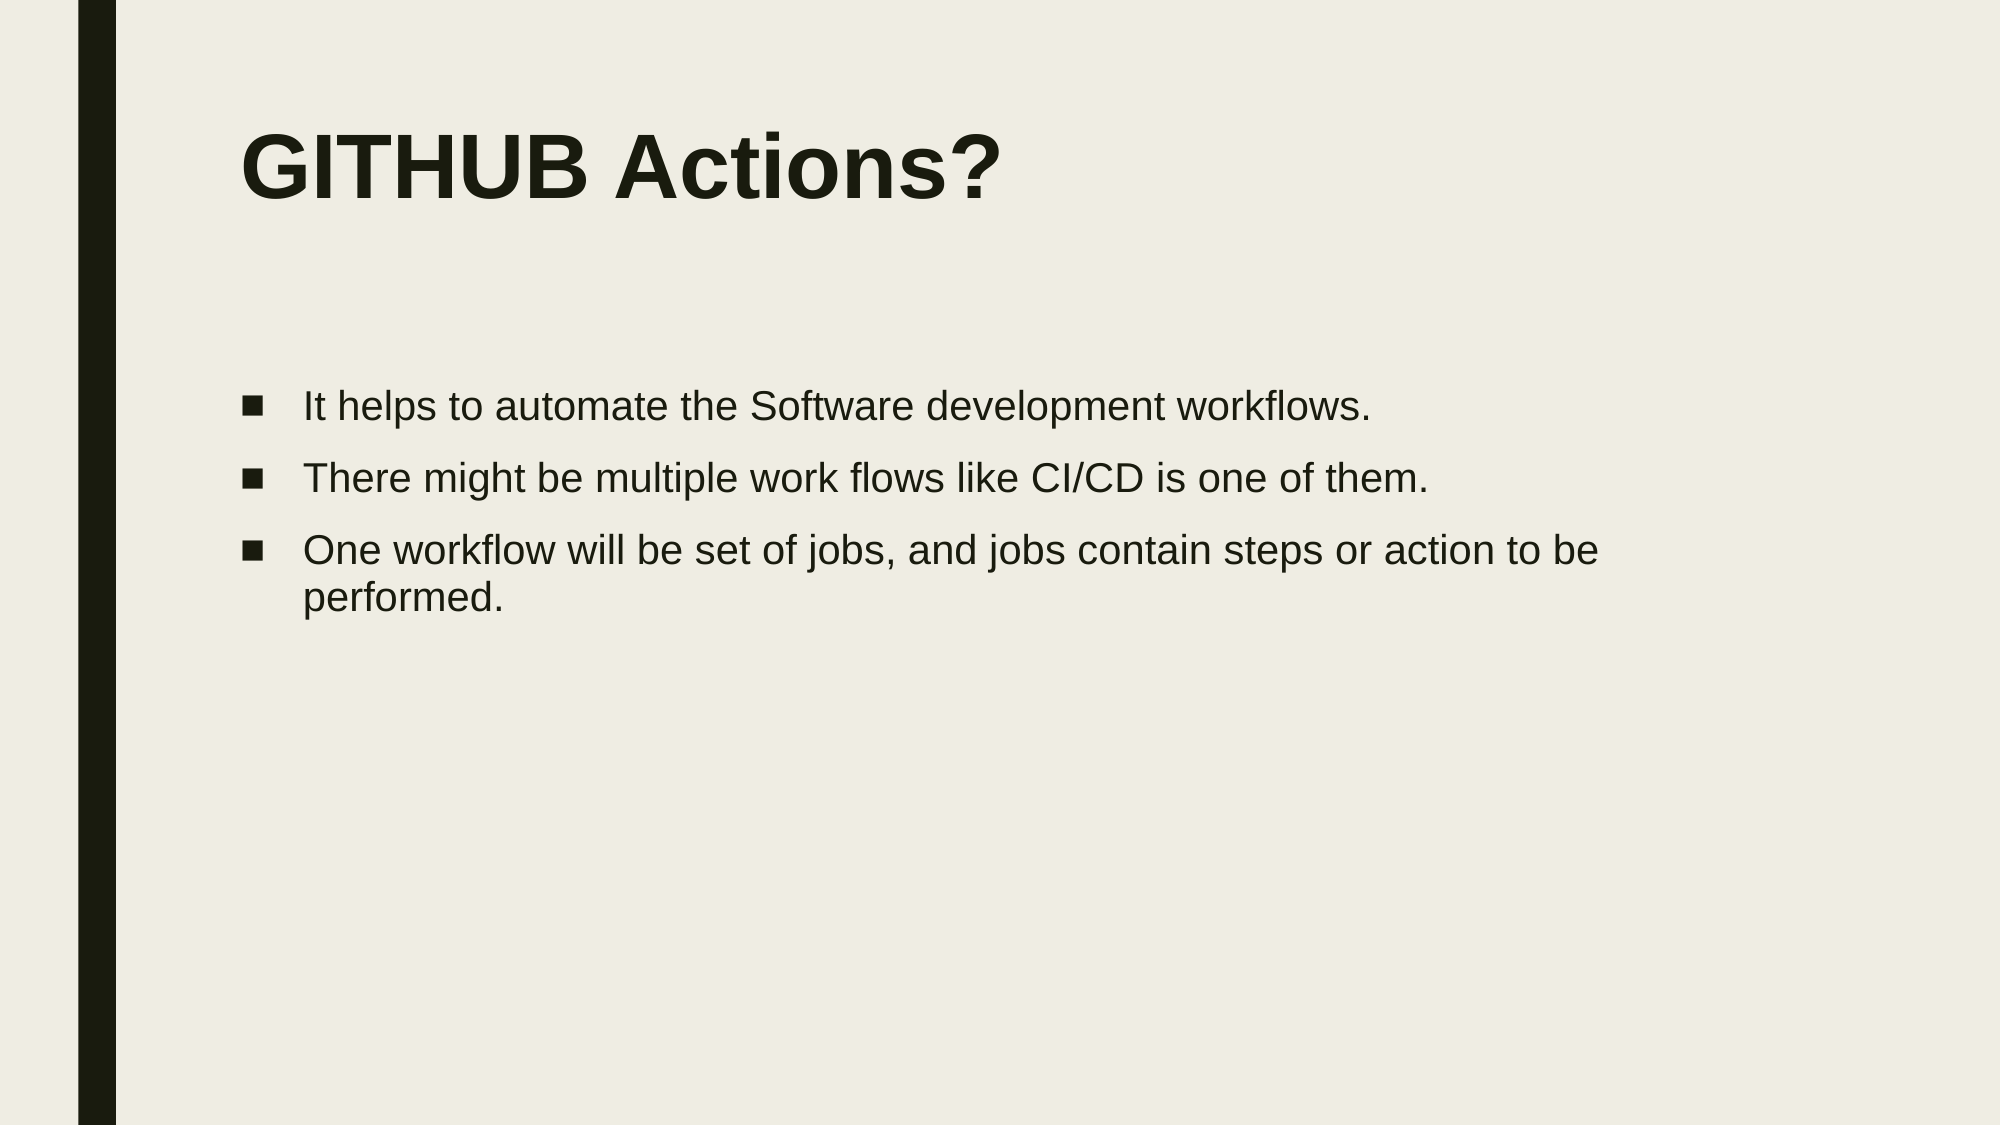

# GITHUB Actions?

It helps to automate the Software development workflows.
There might be multiple work flows like CI/CD is one of them.
One workflow will be set of jobs, and jobs contain steps or action to be performed.